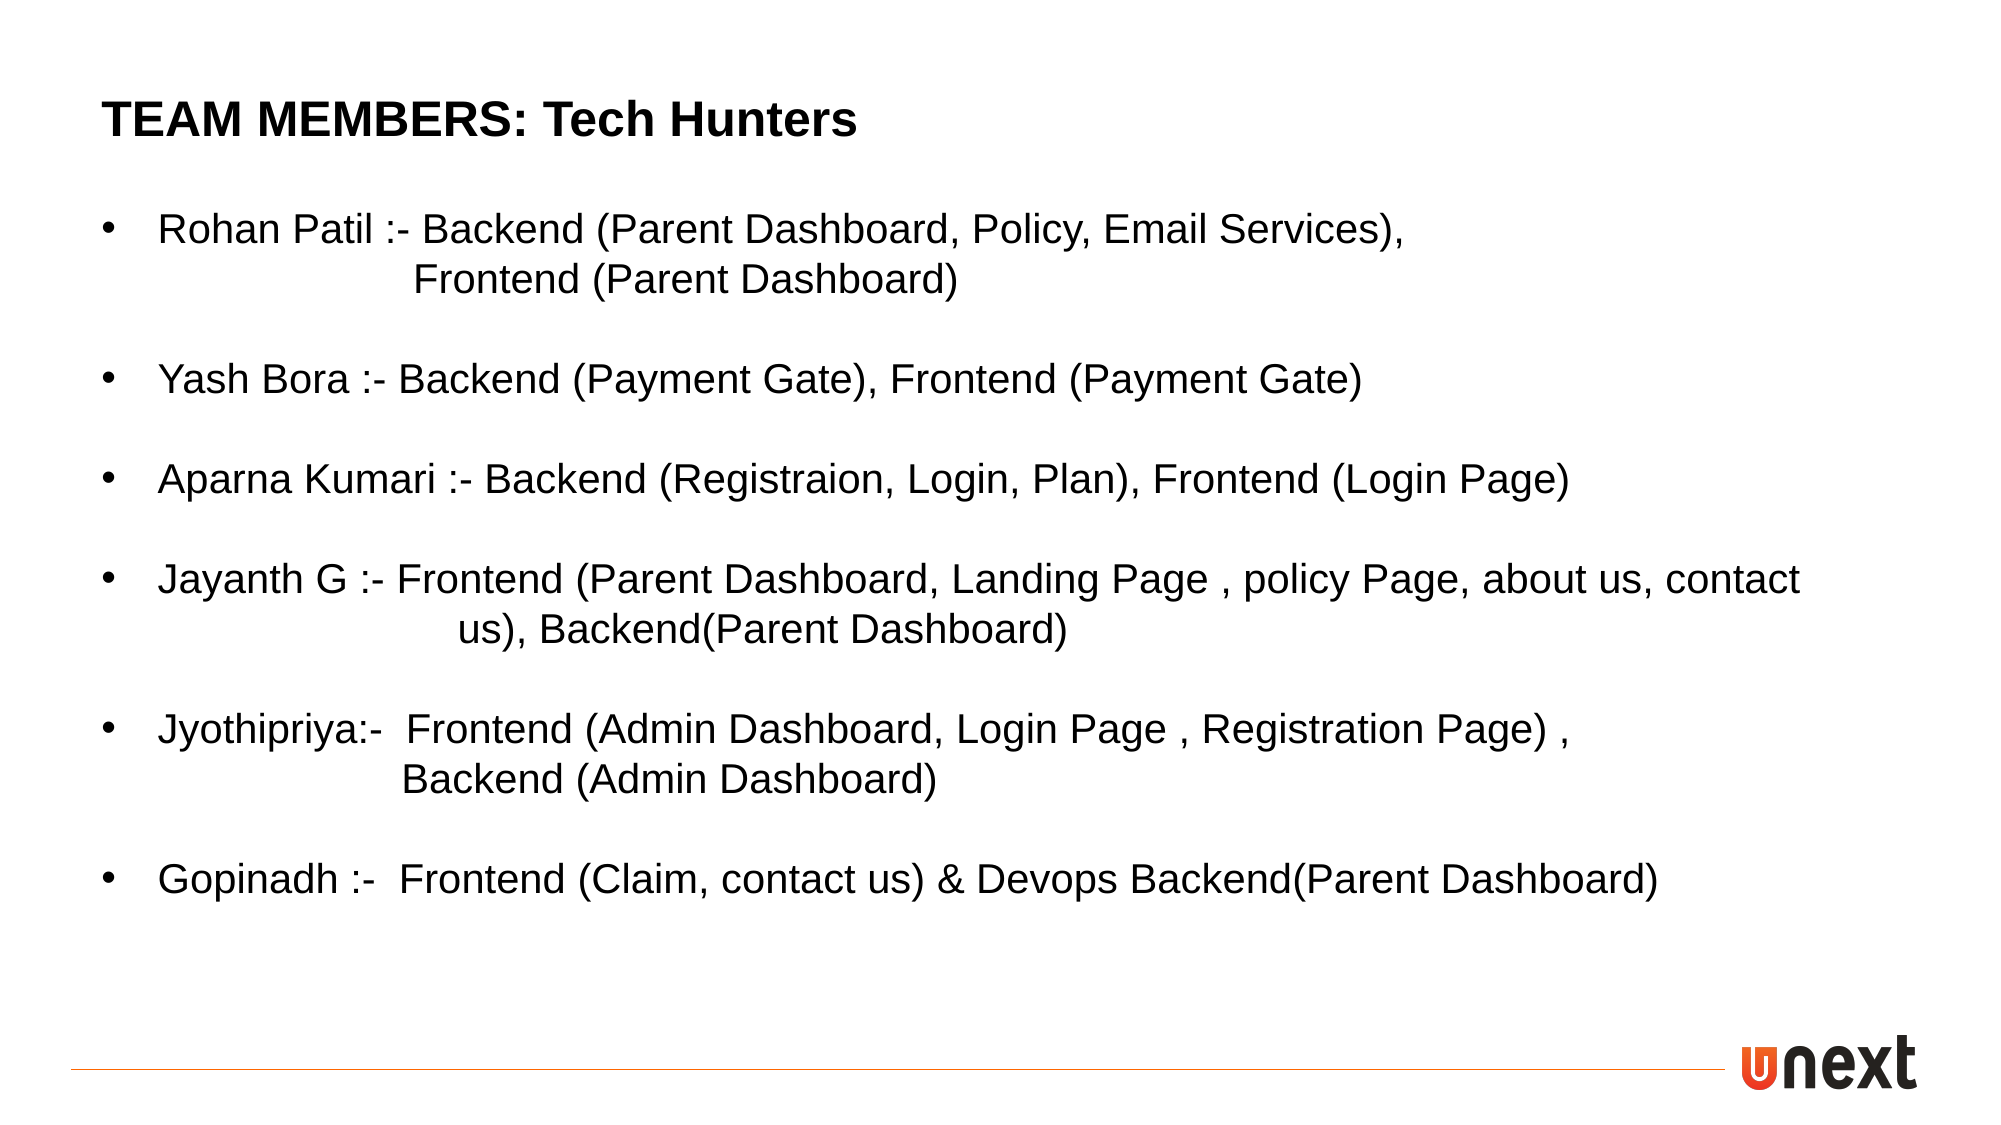

TEAM MEMBERS: Tech Hunters

Rohan Patil :- Backend (Parent Dashboard, Policy, Email Services),
		 Frontend (Parent Dashboard)

Yash Bora :- Backend (Payment Gate), Frontend (Payment Gate)

Aparna Kumari :- Backend (Registraion, Login, Plan), Frontend (Login Page)

Jayanth G :- Frontend (Parent Dashboard, Landing Page , policy Page, about us, contact 		us), Backend(Parent Dashboard)

Jyothipriya:-  Frontend (Admin Dashboard, Login Page , Registration Page) ,
Backend (Admin Dashboard)

Gopinadh :-  Frontend (Claim, contact us) & Devops Backend(Parent Dashboard)